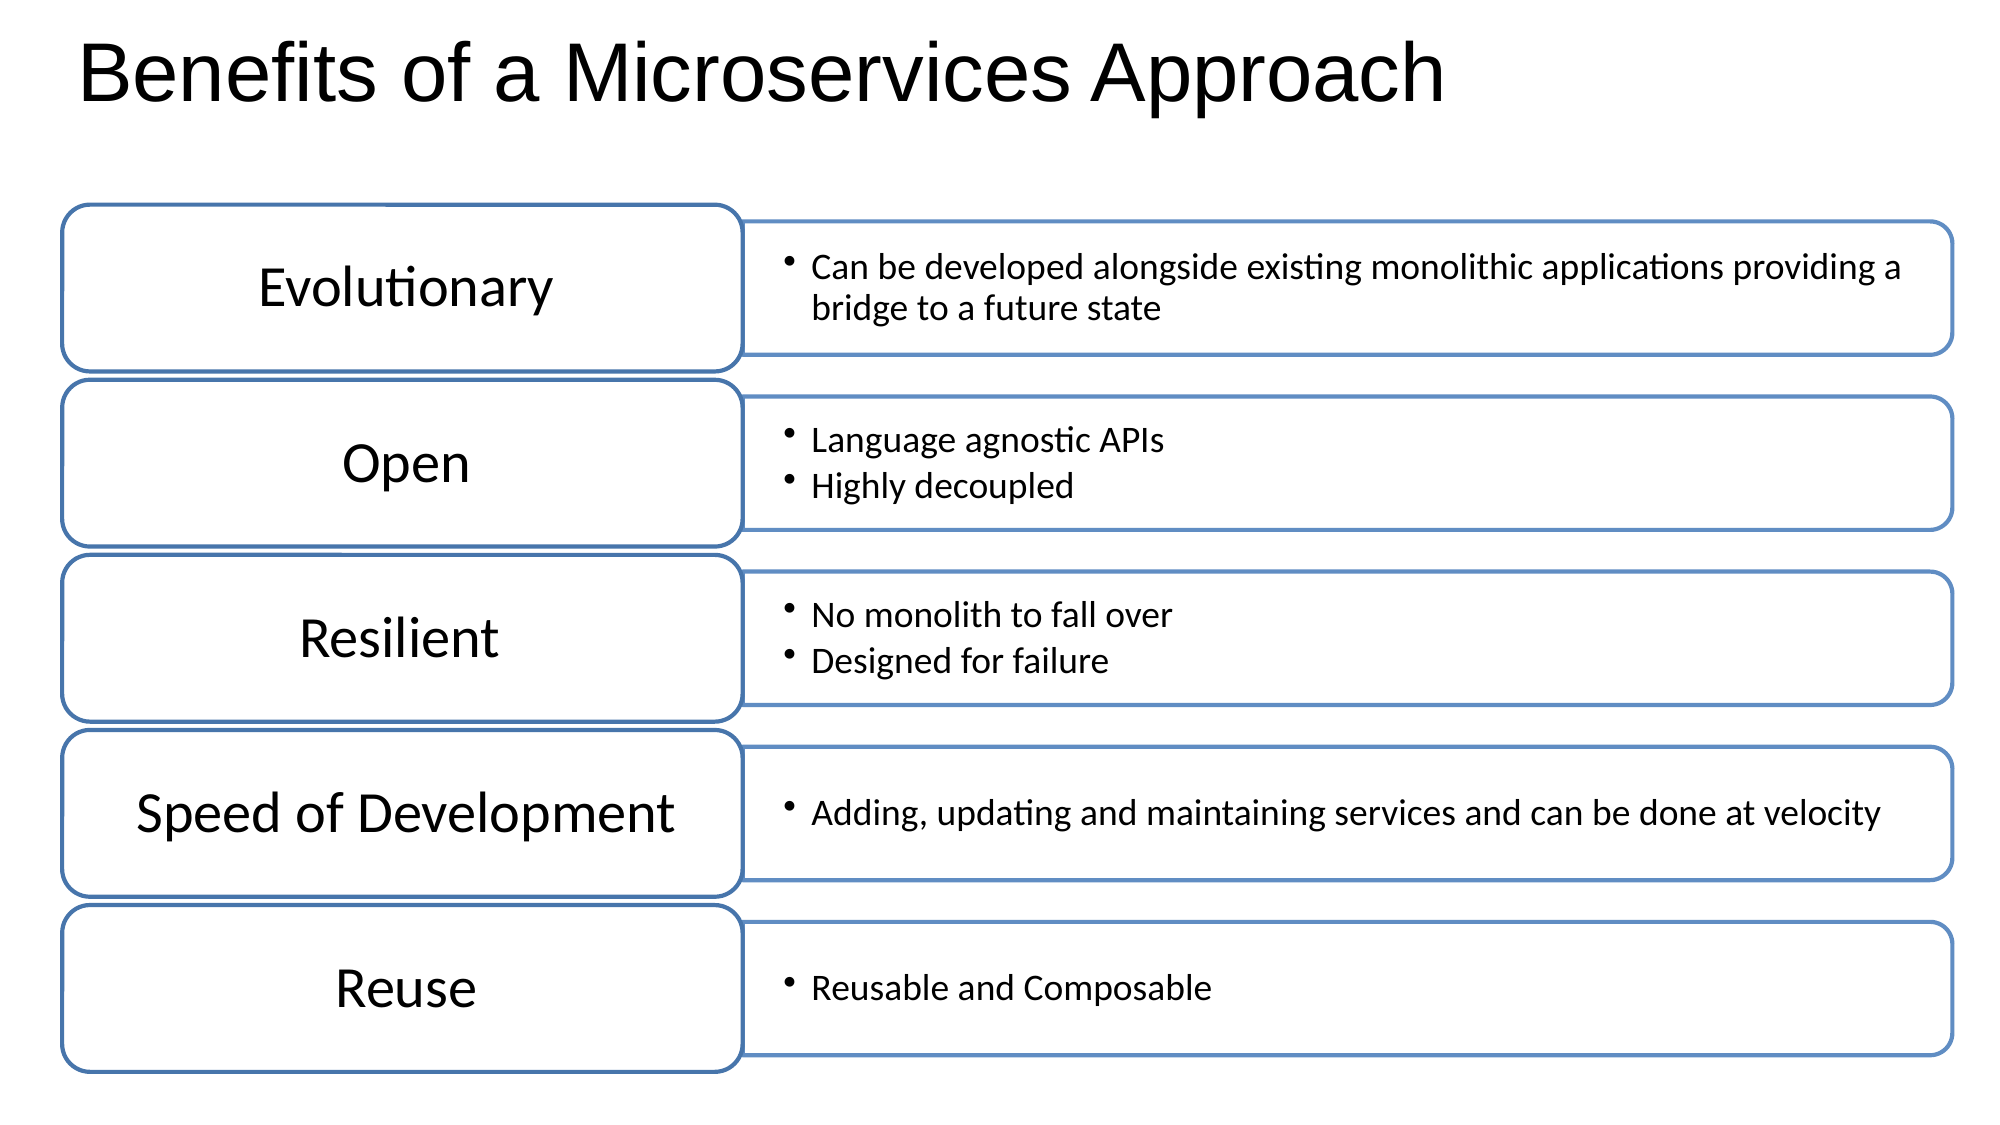

# Benefits of a Microservices Approach
Can be developed alongside existing monolithic applications providing a bridge to a future state
Evolutionary
Language agnostic APIs
Highly decoupled
Open
No monolith to fall over
Designed for failure
Resilient
Adding, updating and maintaining services and can be done at velocity
Speed of Development
Reusable and Composable
Reuse